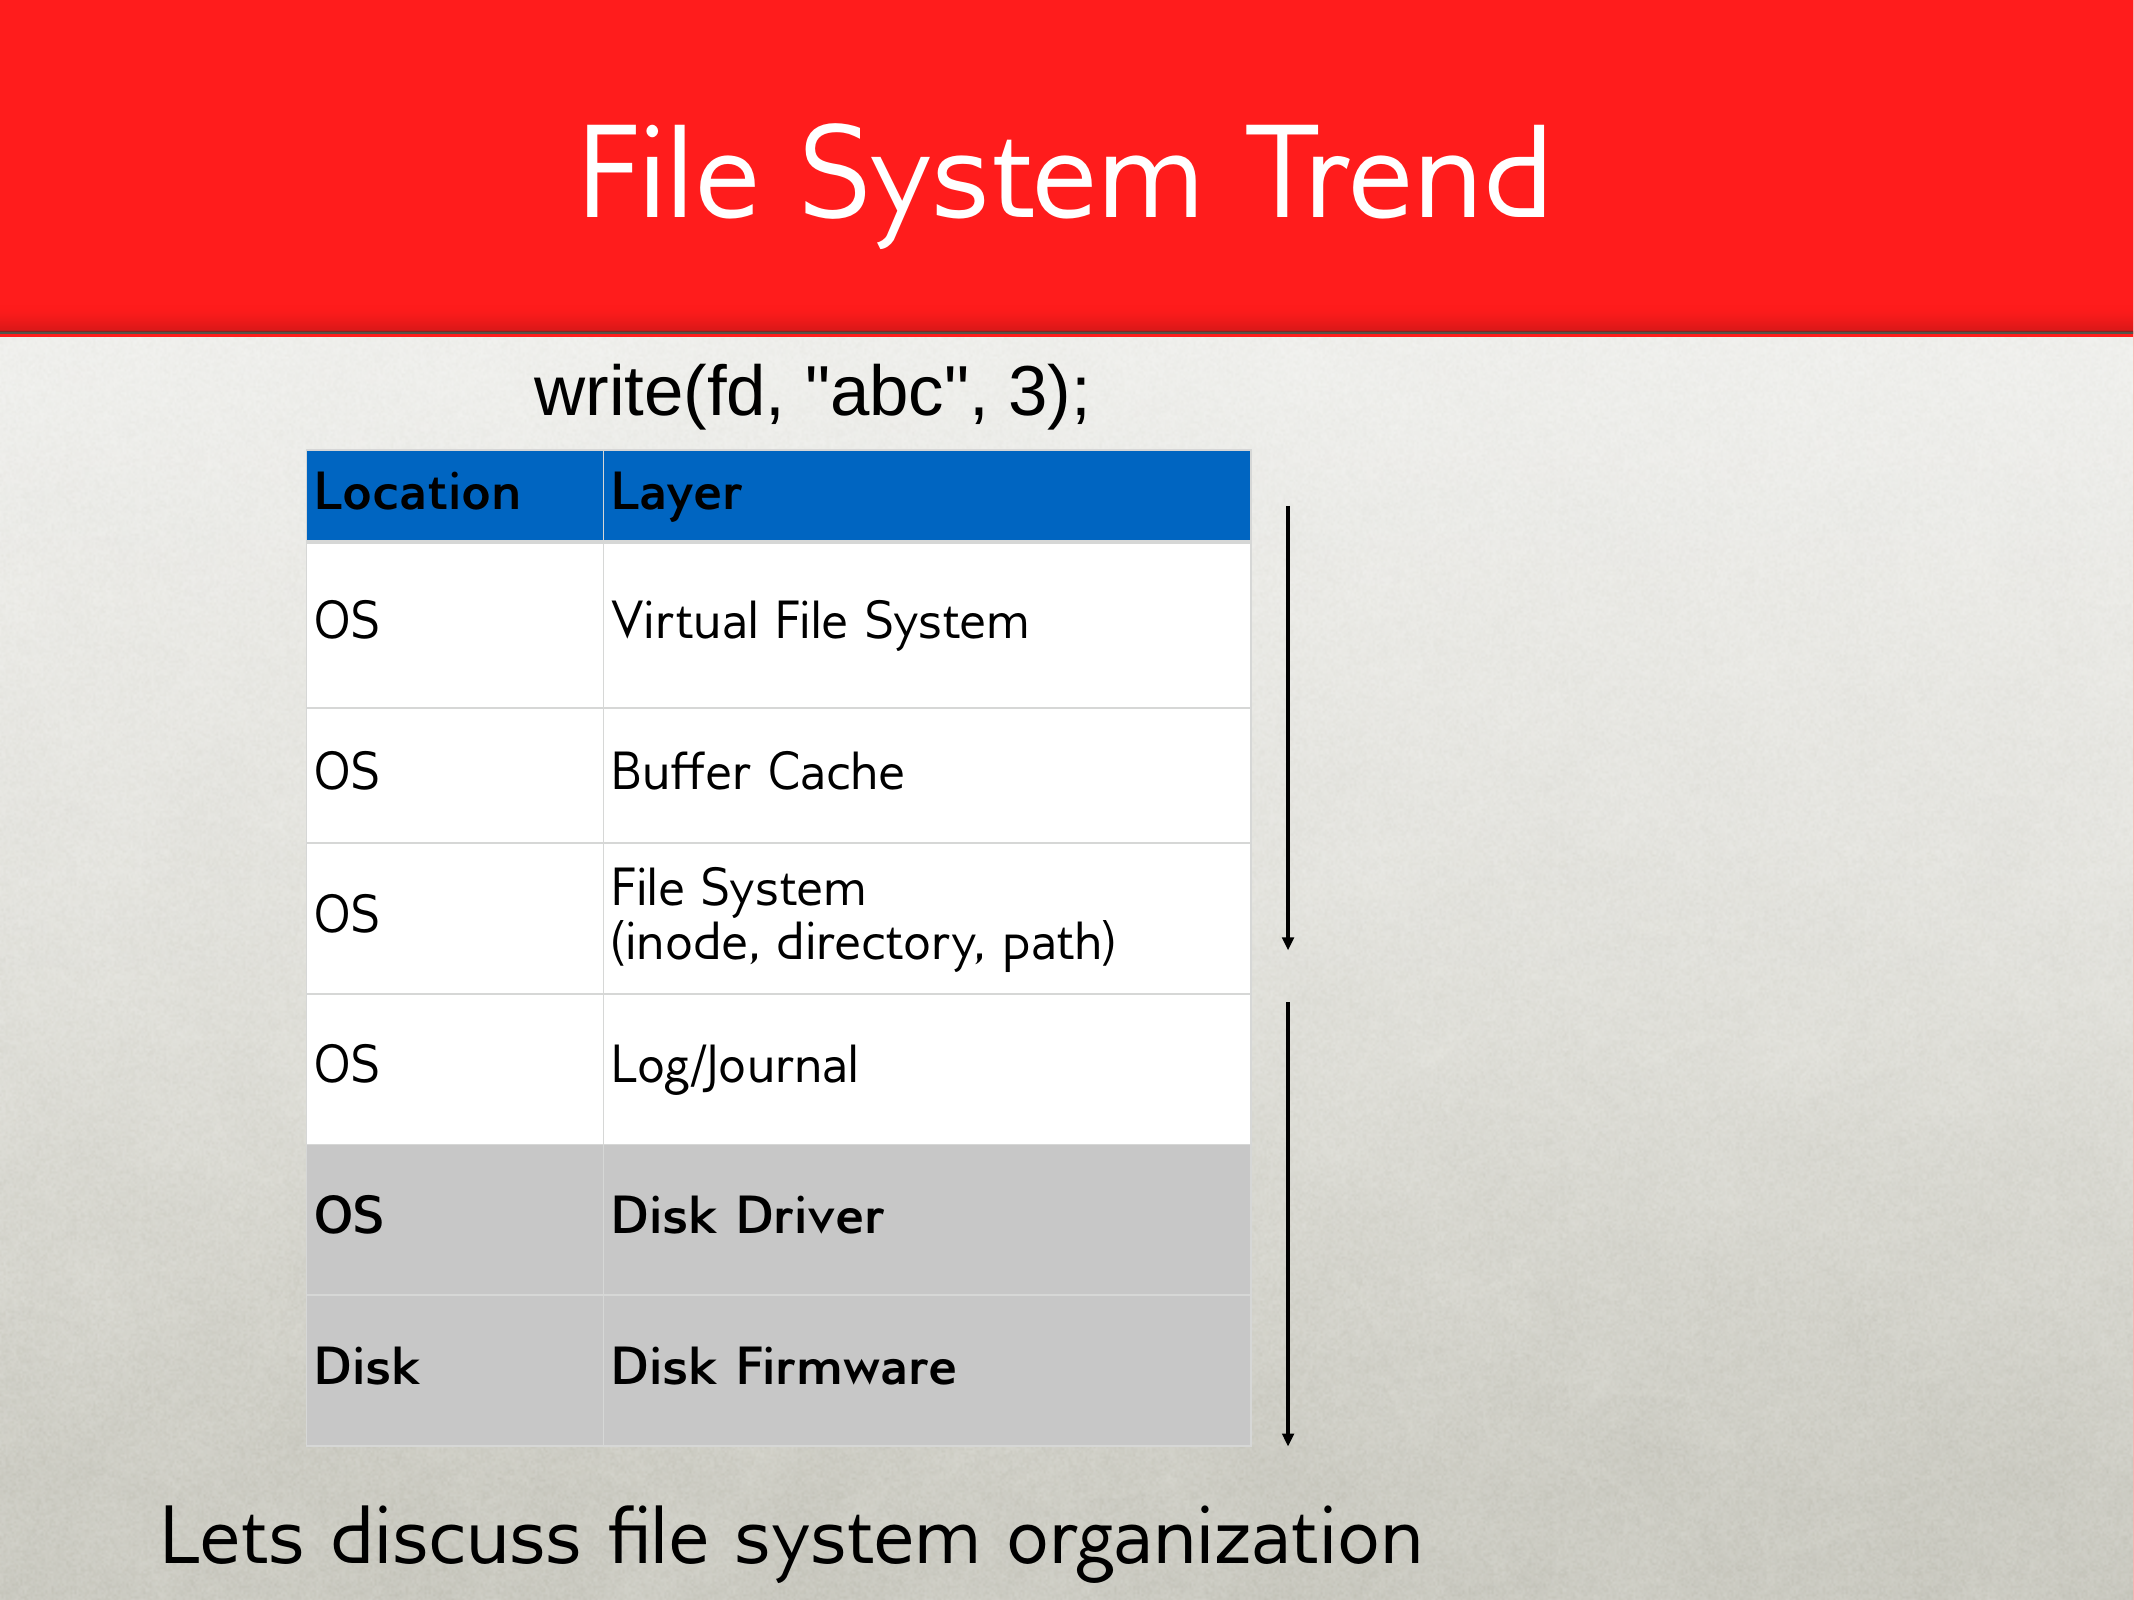

# File System Trend
write(fd, "abc", 3);
| Location | Layer |
| --- | --- |
| OS | Virtual File System |
| OS | Buffer Cache |
| OS | File System (inode, directory, path) |
| OS | Log/Journal |
| OS | Disk Driver |
| Disk | Disk Firmware |

Lets discuss file system organization